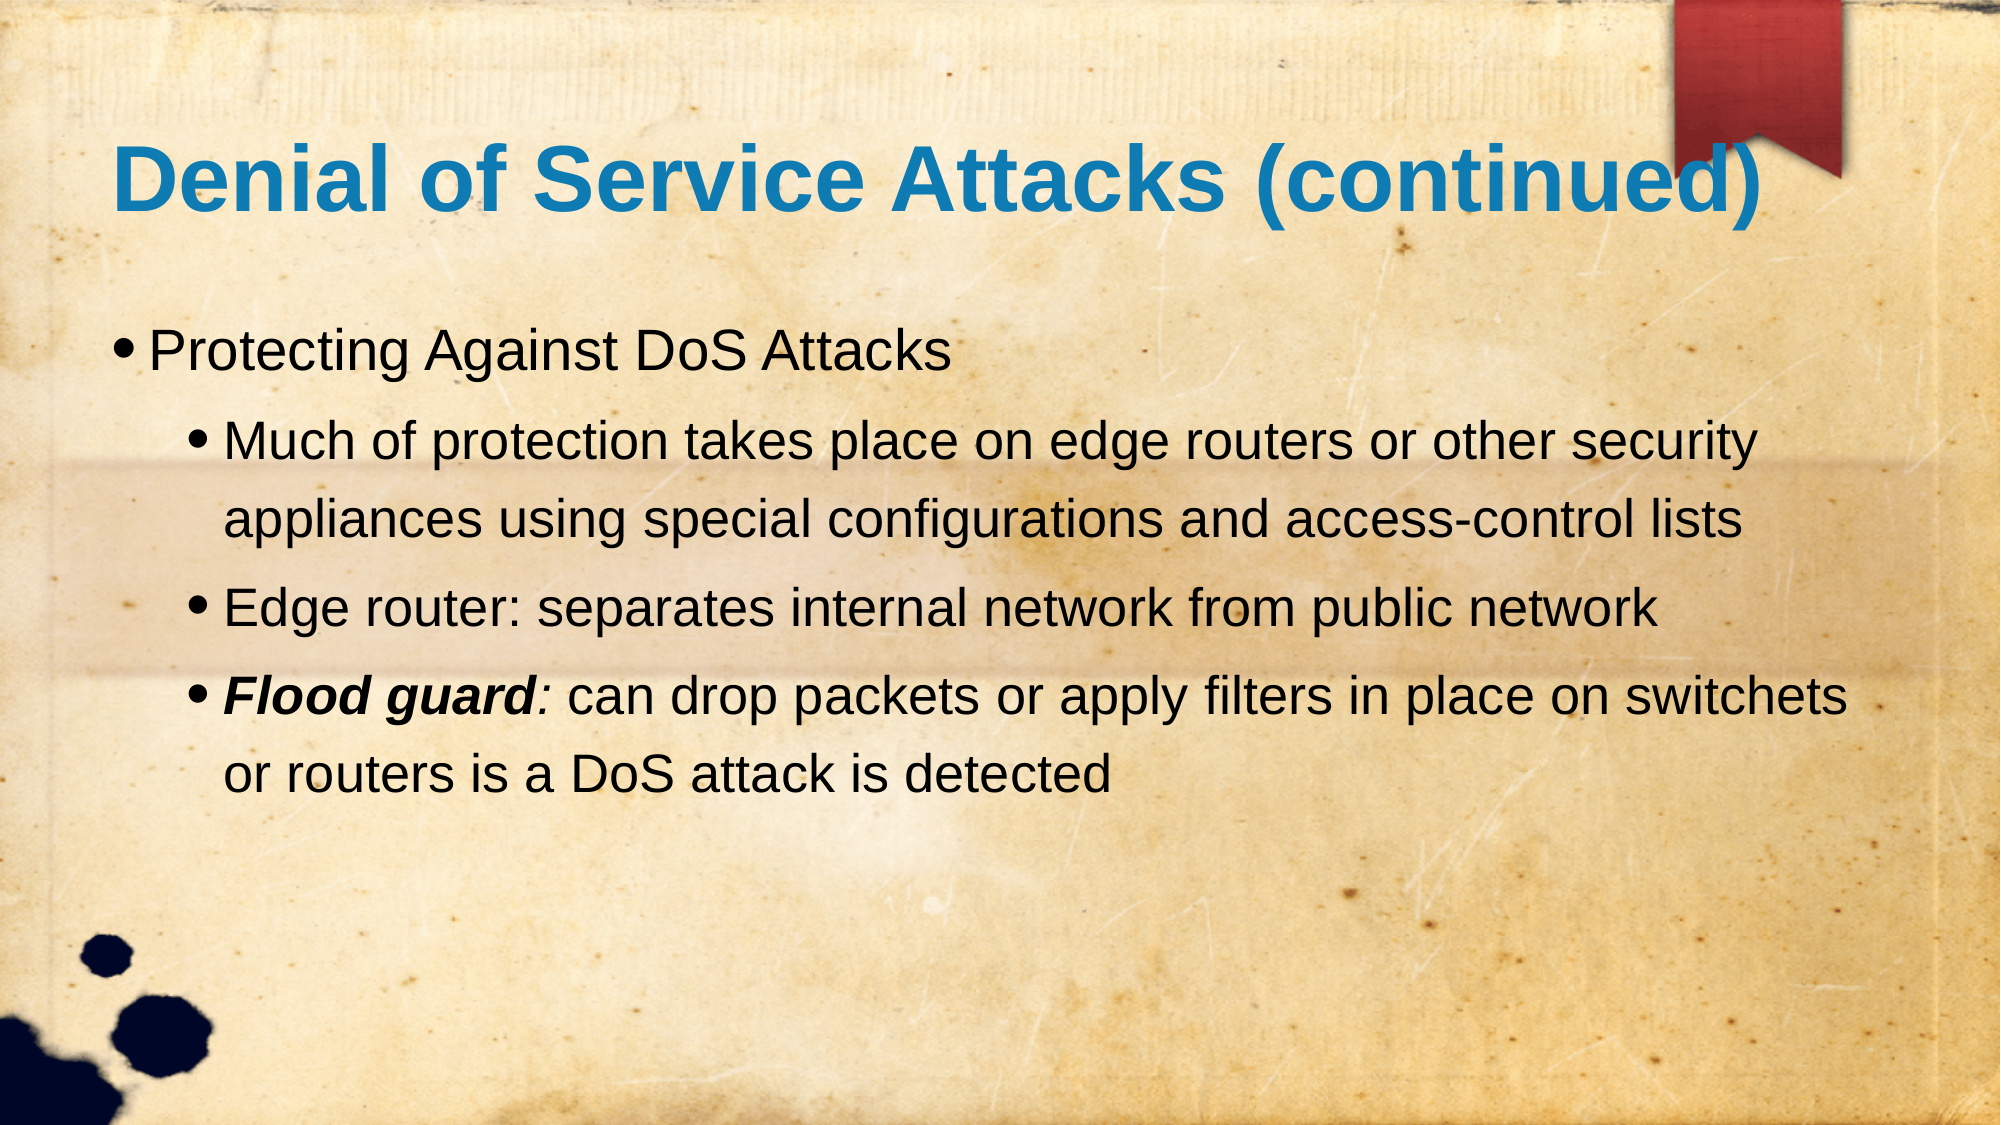

Denial of Service Attacks (continued)
Protecting Against DoS Attacks
Much of protection takes place on edge routers or other security appliances using special configurations and access-control lists
Edge router: separates internal network from public network
Flood guard: can drop packets or apply filters in place on switchets or routers is a DoS attack is detected